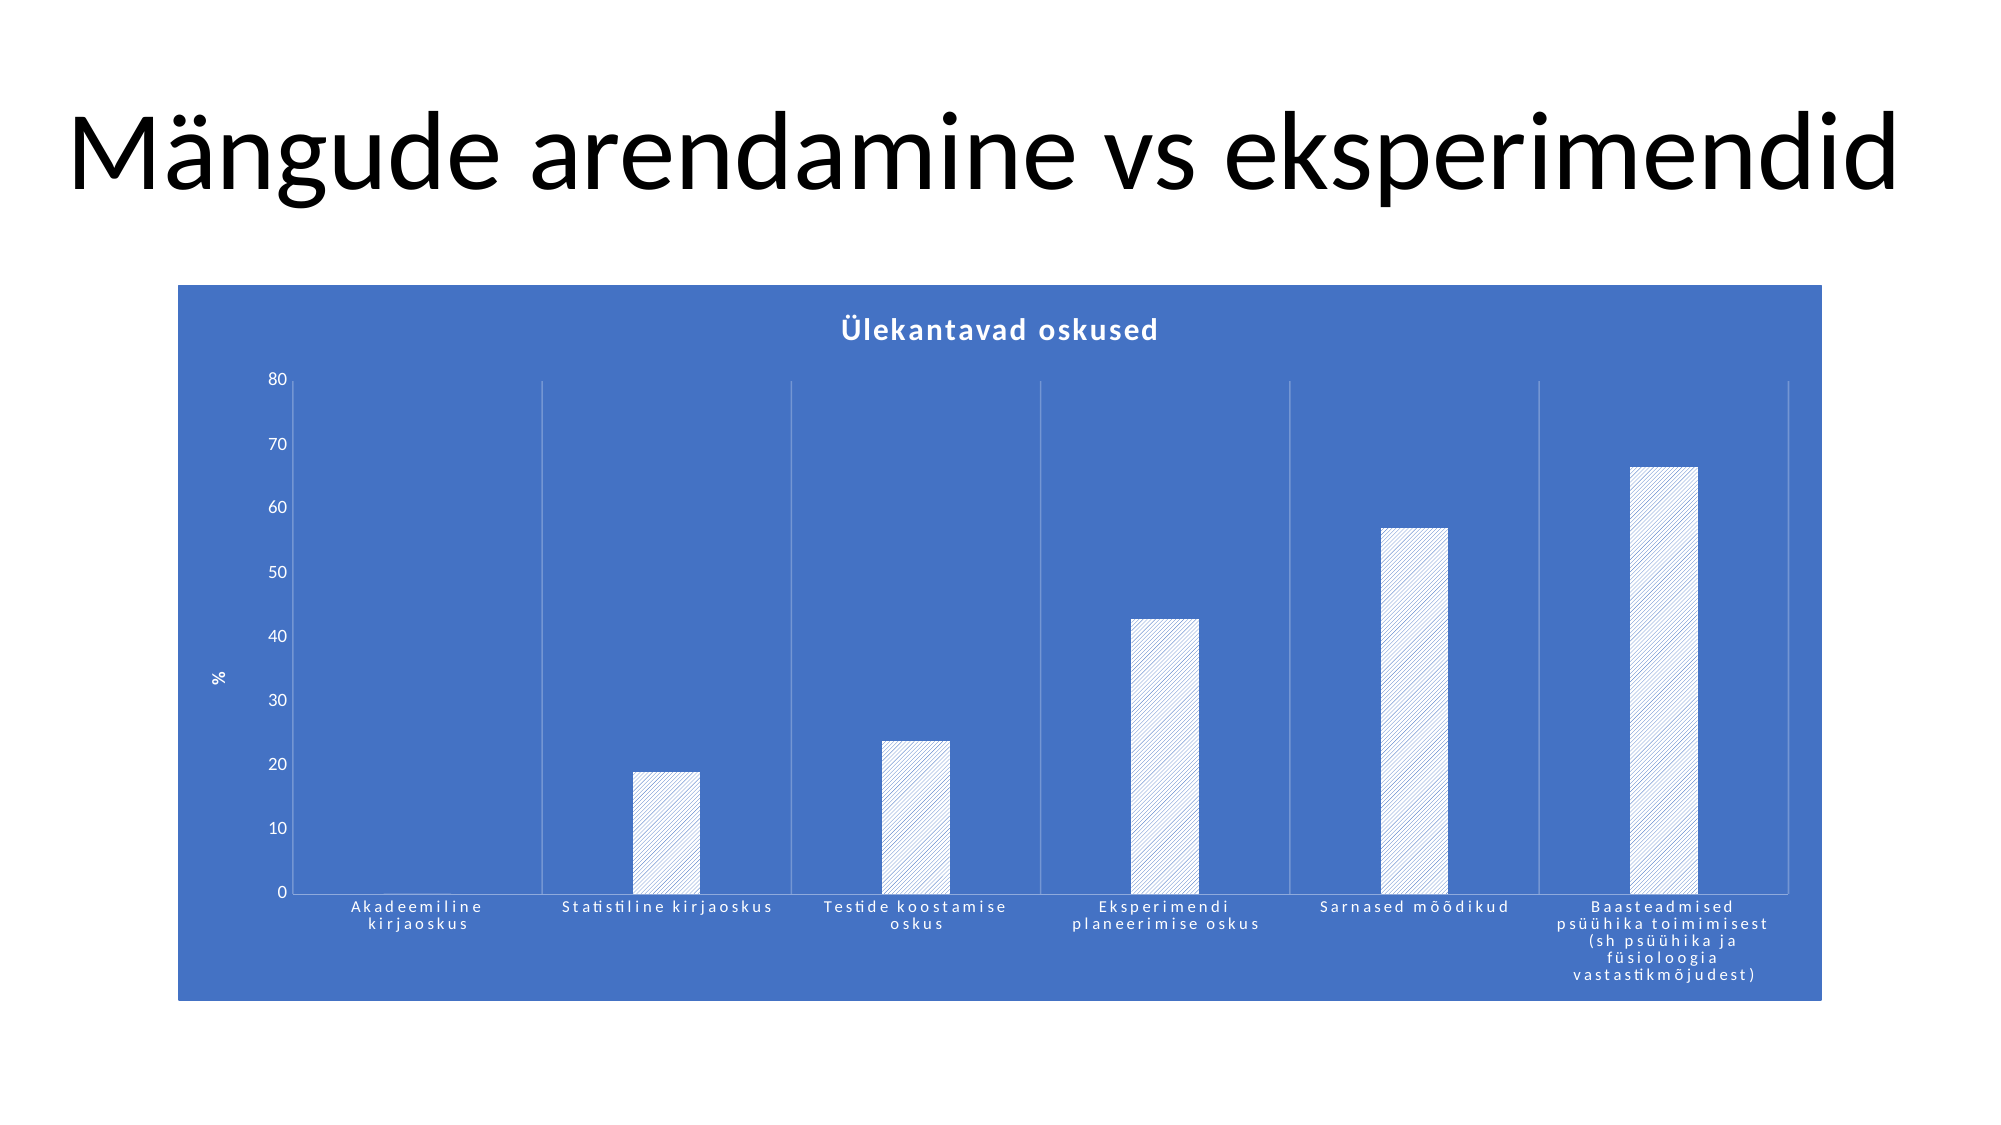

Mängude arendamine vs eksperimendid

### Chart:

| Category | Ülekantavad oskused |
|---|---|
| Akadeemiline kirjaoskus | 0.0 |
| Statistiline kirjaoskus | 19.047619047619047 |
| Testide koostamise oskus | 23.809523809523807 |
| Eksperimendi planeerimise oskus | 42.857142857142854 |
| Sarnased mõõdikud | 57.14285714285714 |
| Baasteadmised psüühika toimimisest (sh psüühika ja füsioloogia vastastikmõjudest) | 66.66666666666666 |